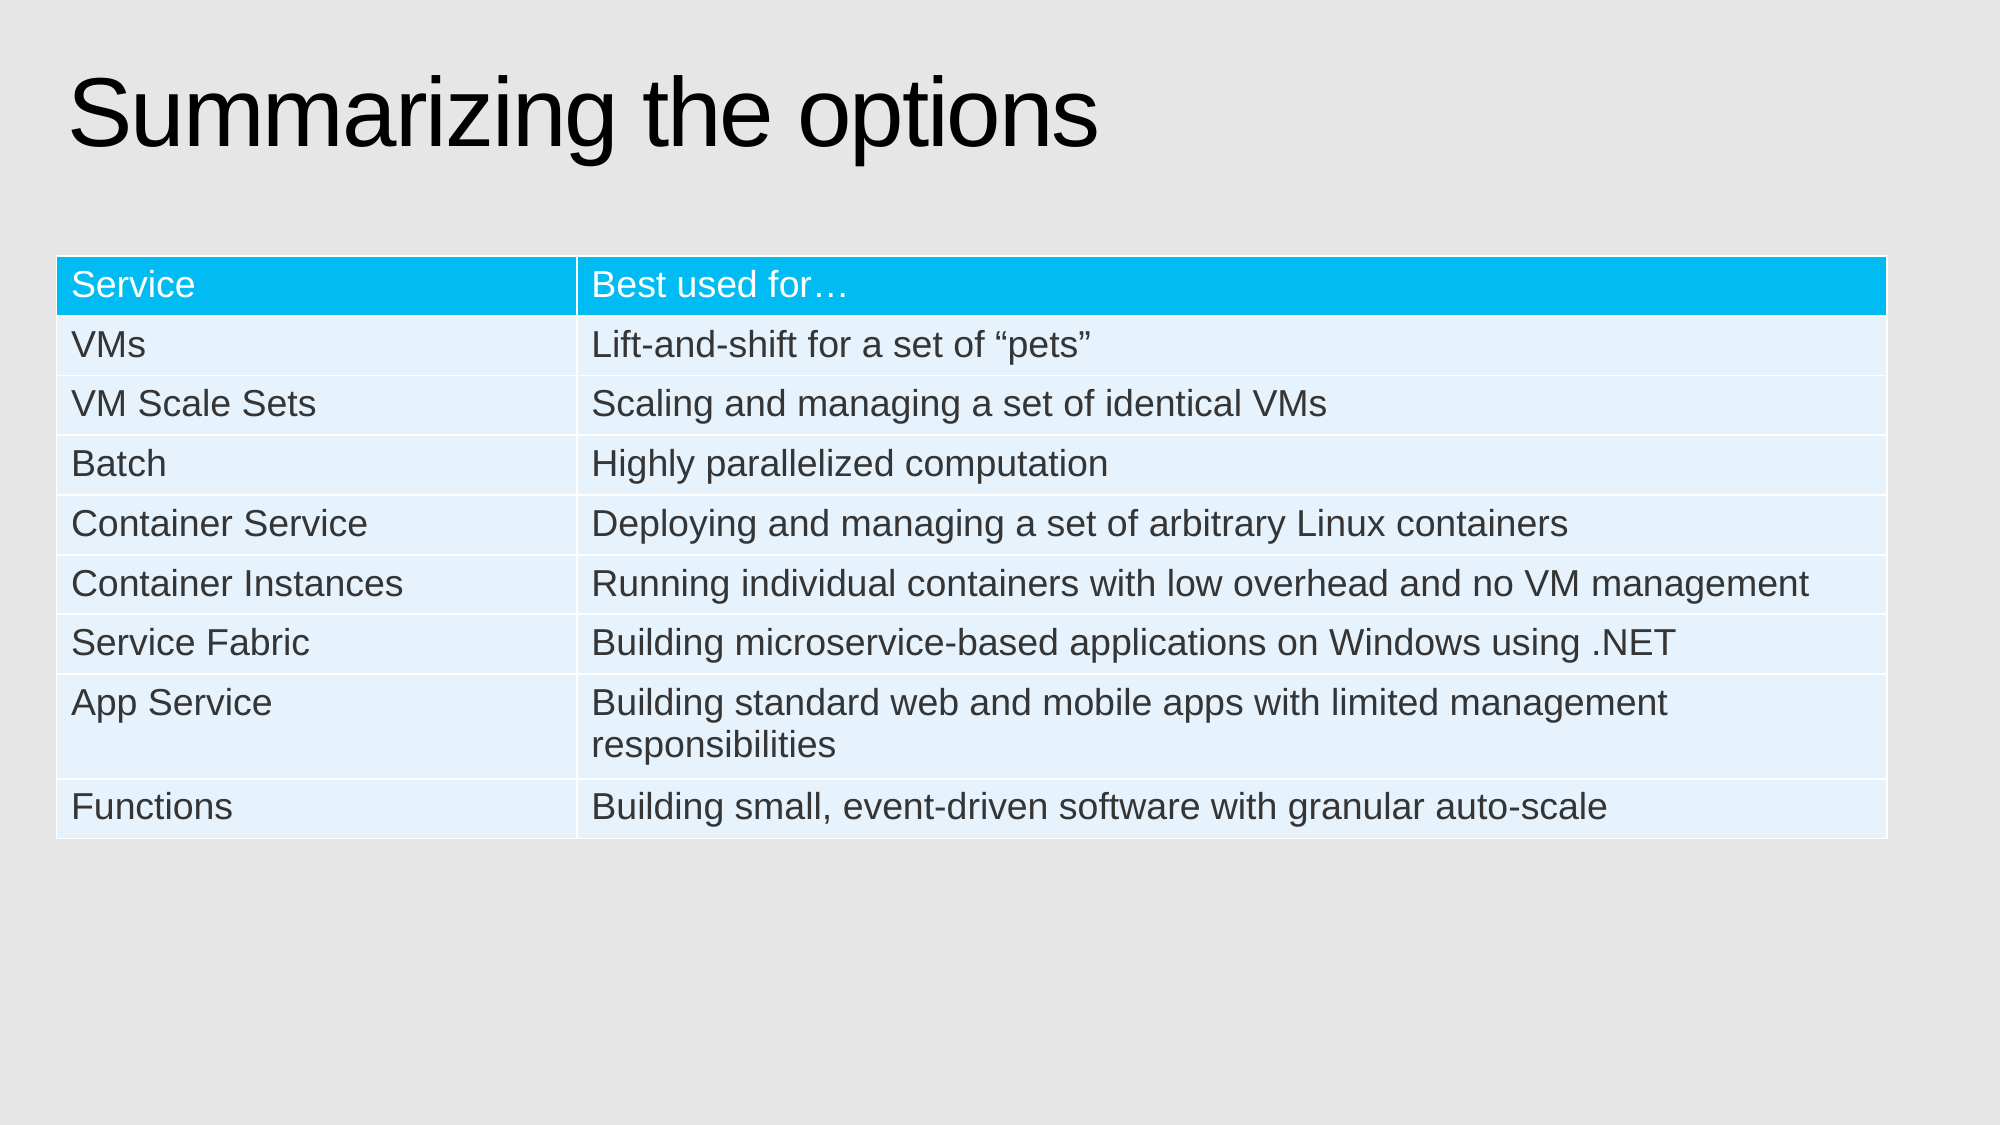

# Summarizing the options
| Service | Best used for… |
| --- | --- |
| VMs | Lift-and-shift for a set of “pets” |
| VM Scale Sets | Scaling and managing a set of identical VMs |
| Batch | Highly parallelized computation |
| Container Service | Deploying and managing a set of arbitrary Linux containers |
| Container Instances | Running individual containers with low overhead and no VM management |
| Service Fabric | Building microservice-based applications on Windows using .NET |
| App Service | Building standard web and mobile apps with limited management responsibilities |
| Functions | Building small, event-driven software with granular auto-scale |